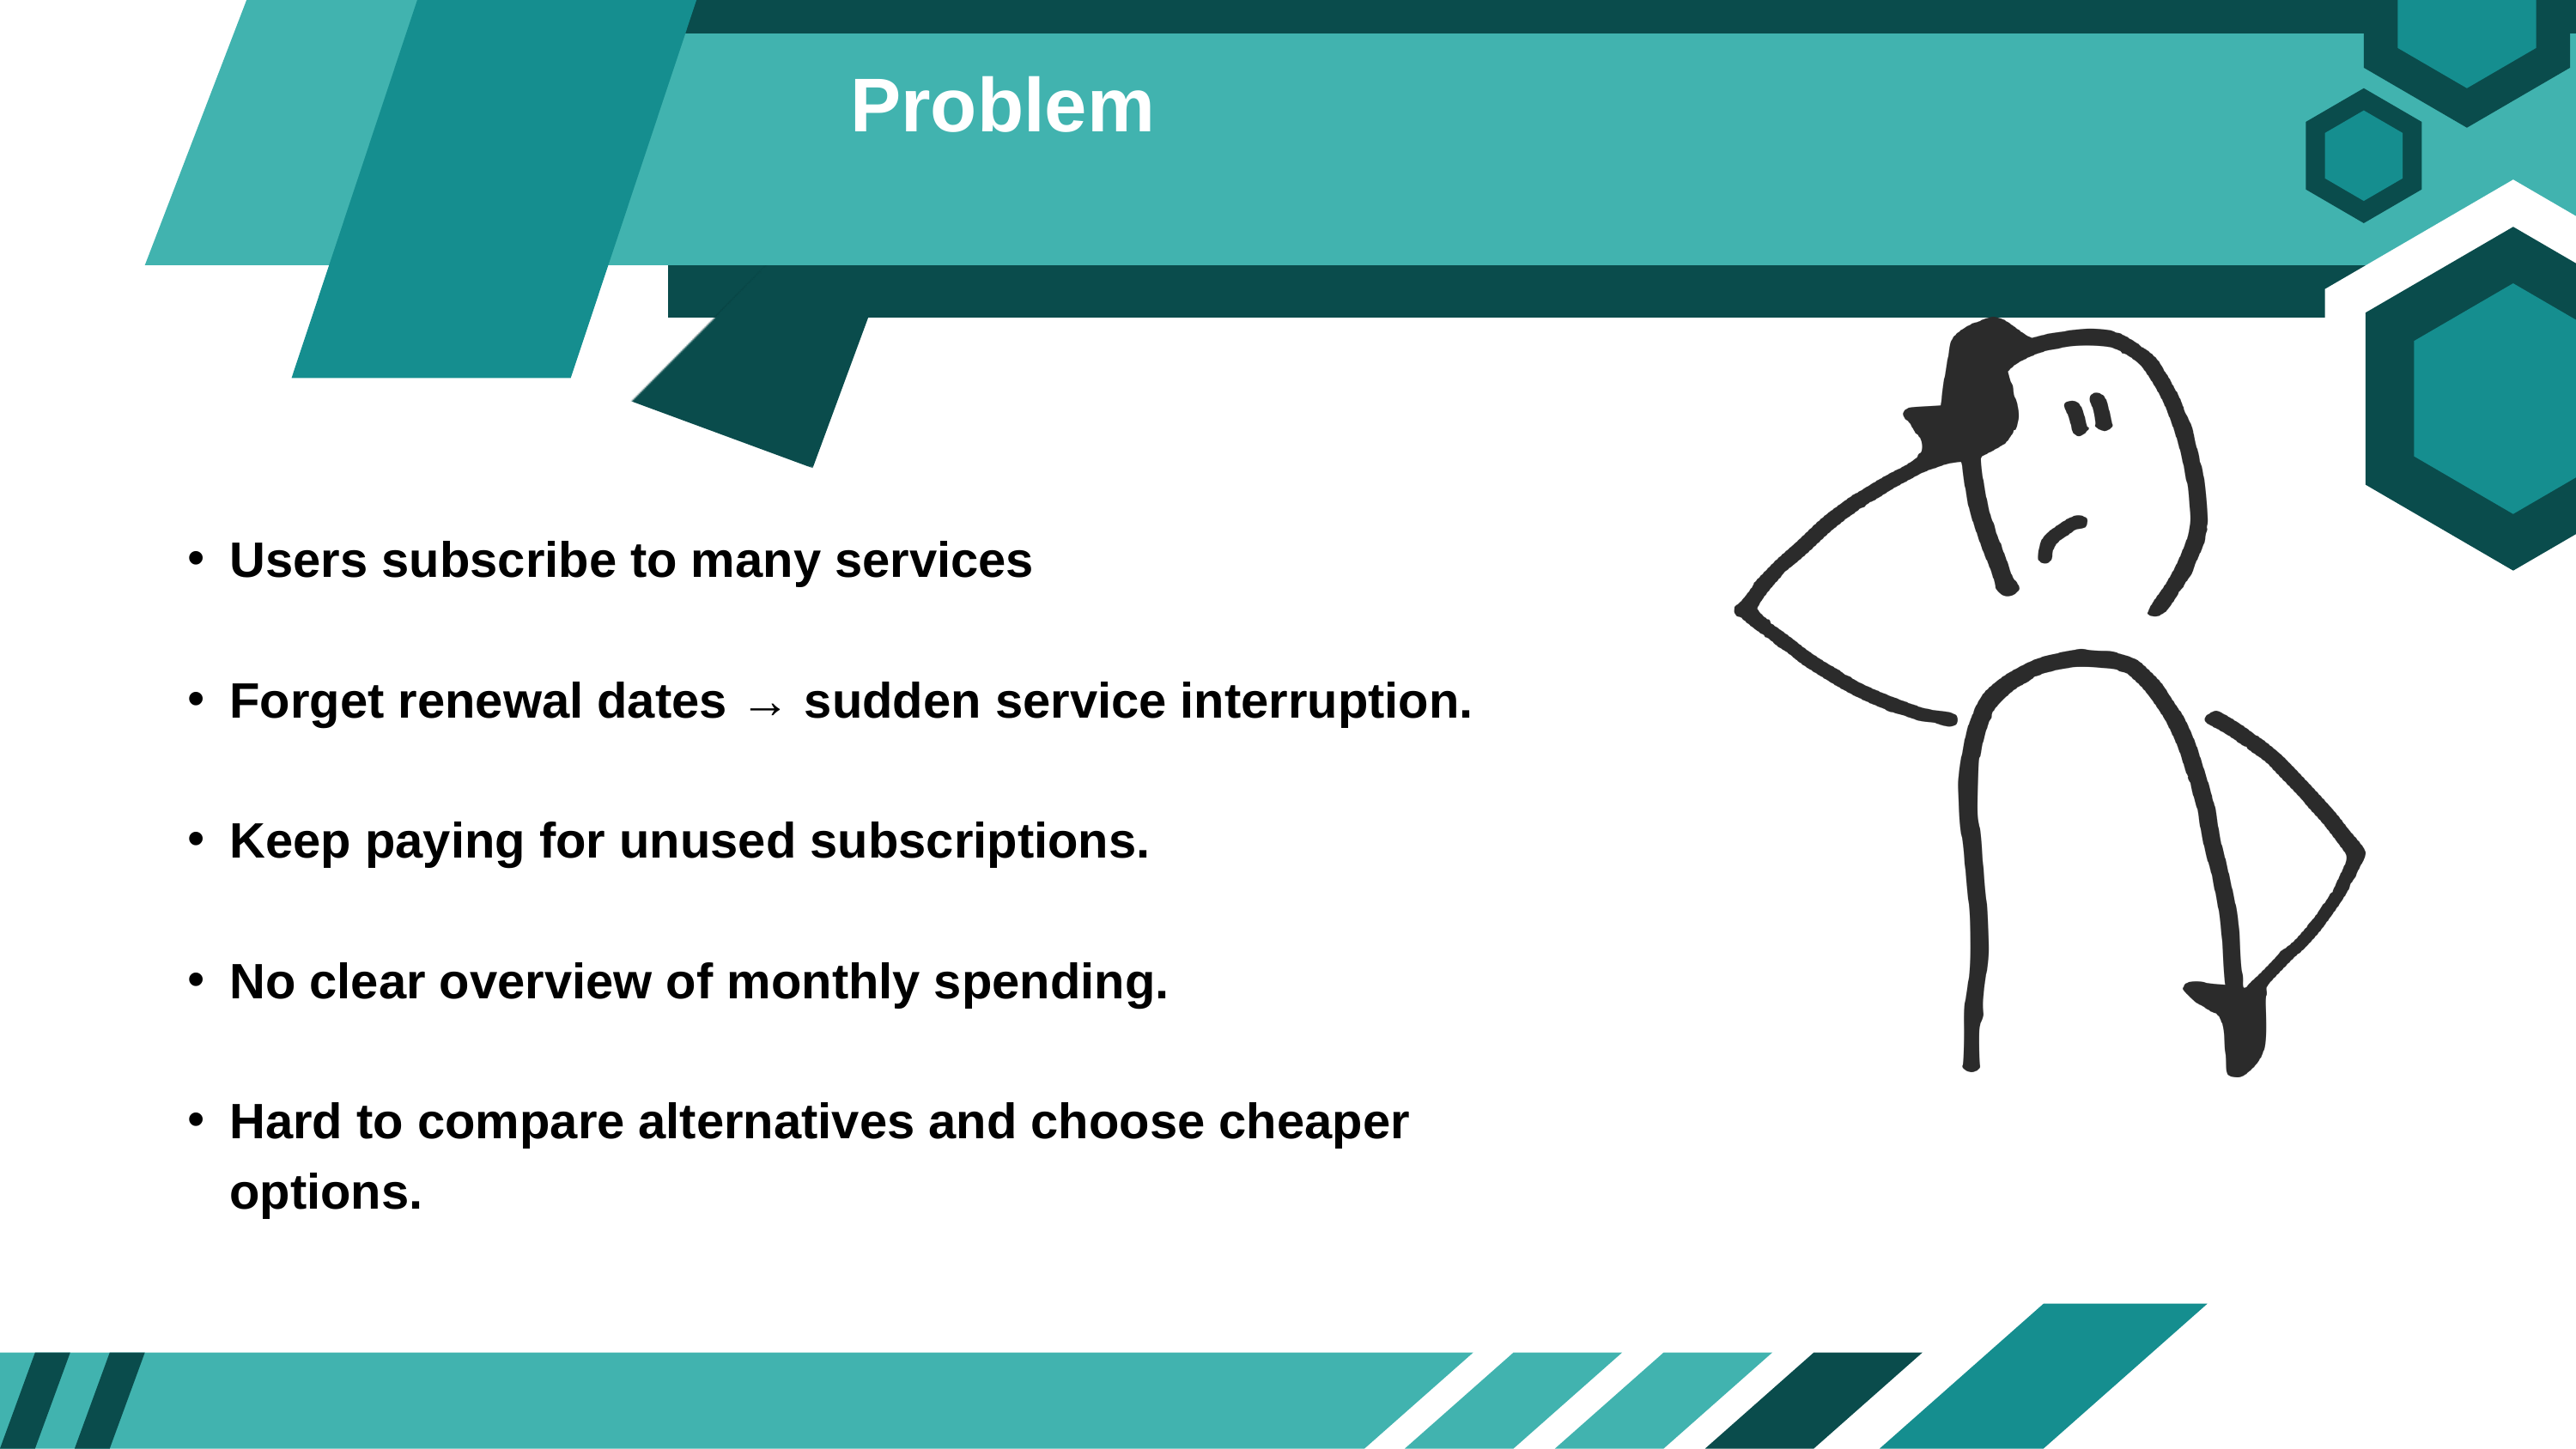

Problem

Users subscribe to many services

Forget renewal dates → sudden service interruption.

Keep paying for unused subscriptions.

No clear overview of monthly spending.

Hard to compare alternatives and choose cheaper options.